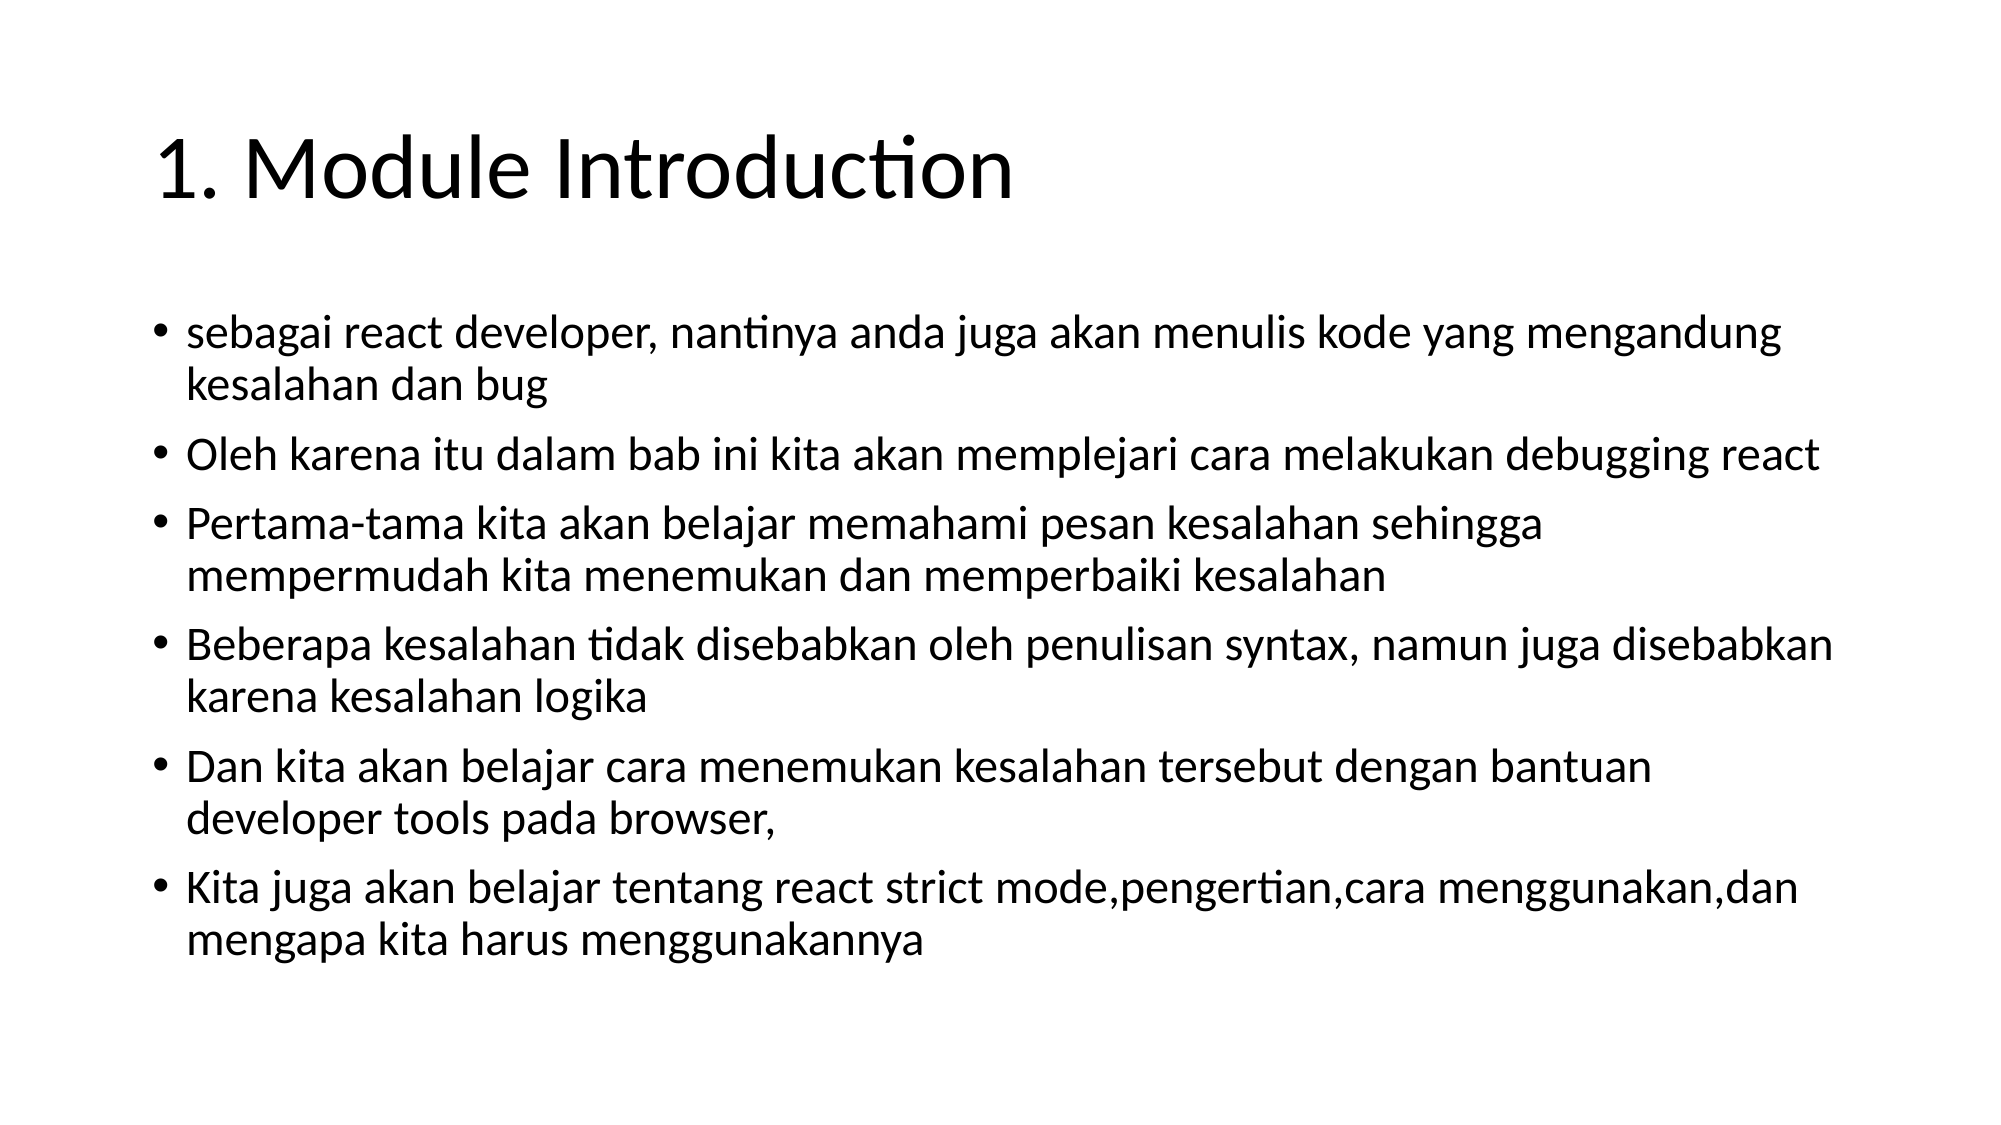

# 1. Module Introduction
sebagai react developer, nantinya anda juga akan menulis kode yang mengandung kesalahan dan bug
Oleh karena itu dalam bab ini kita akan memplejari cara melakukan debugging react
Pertama-tama kita akan belajar memahami pesan kesalahan sehingga mempermudah kita menemukan dan memperbaiki kesalahan
Beberapa kesalahan tidak disebabkan oleh penulisan syntax, namun juga disebabkan karena kesalahan logika
Dan kita akan belajar cara menemukan kesalahan tersebut dengan bantuan developer tools pada browser,
Kita juga akan belajar tentang react strict mode,pengertian,cara menggunakan,dan mengapa kita harus menggunakannya